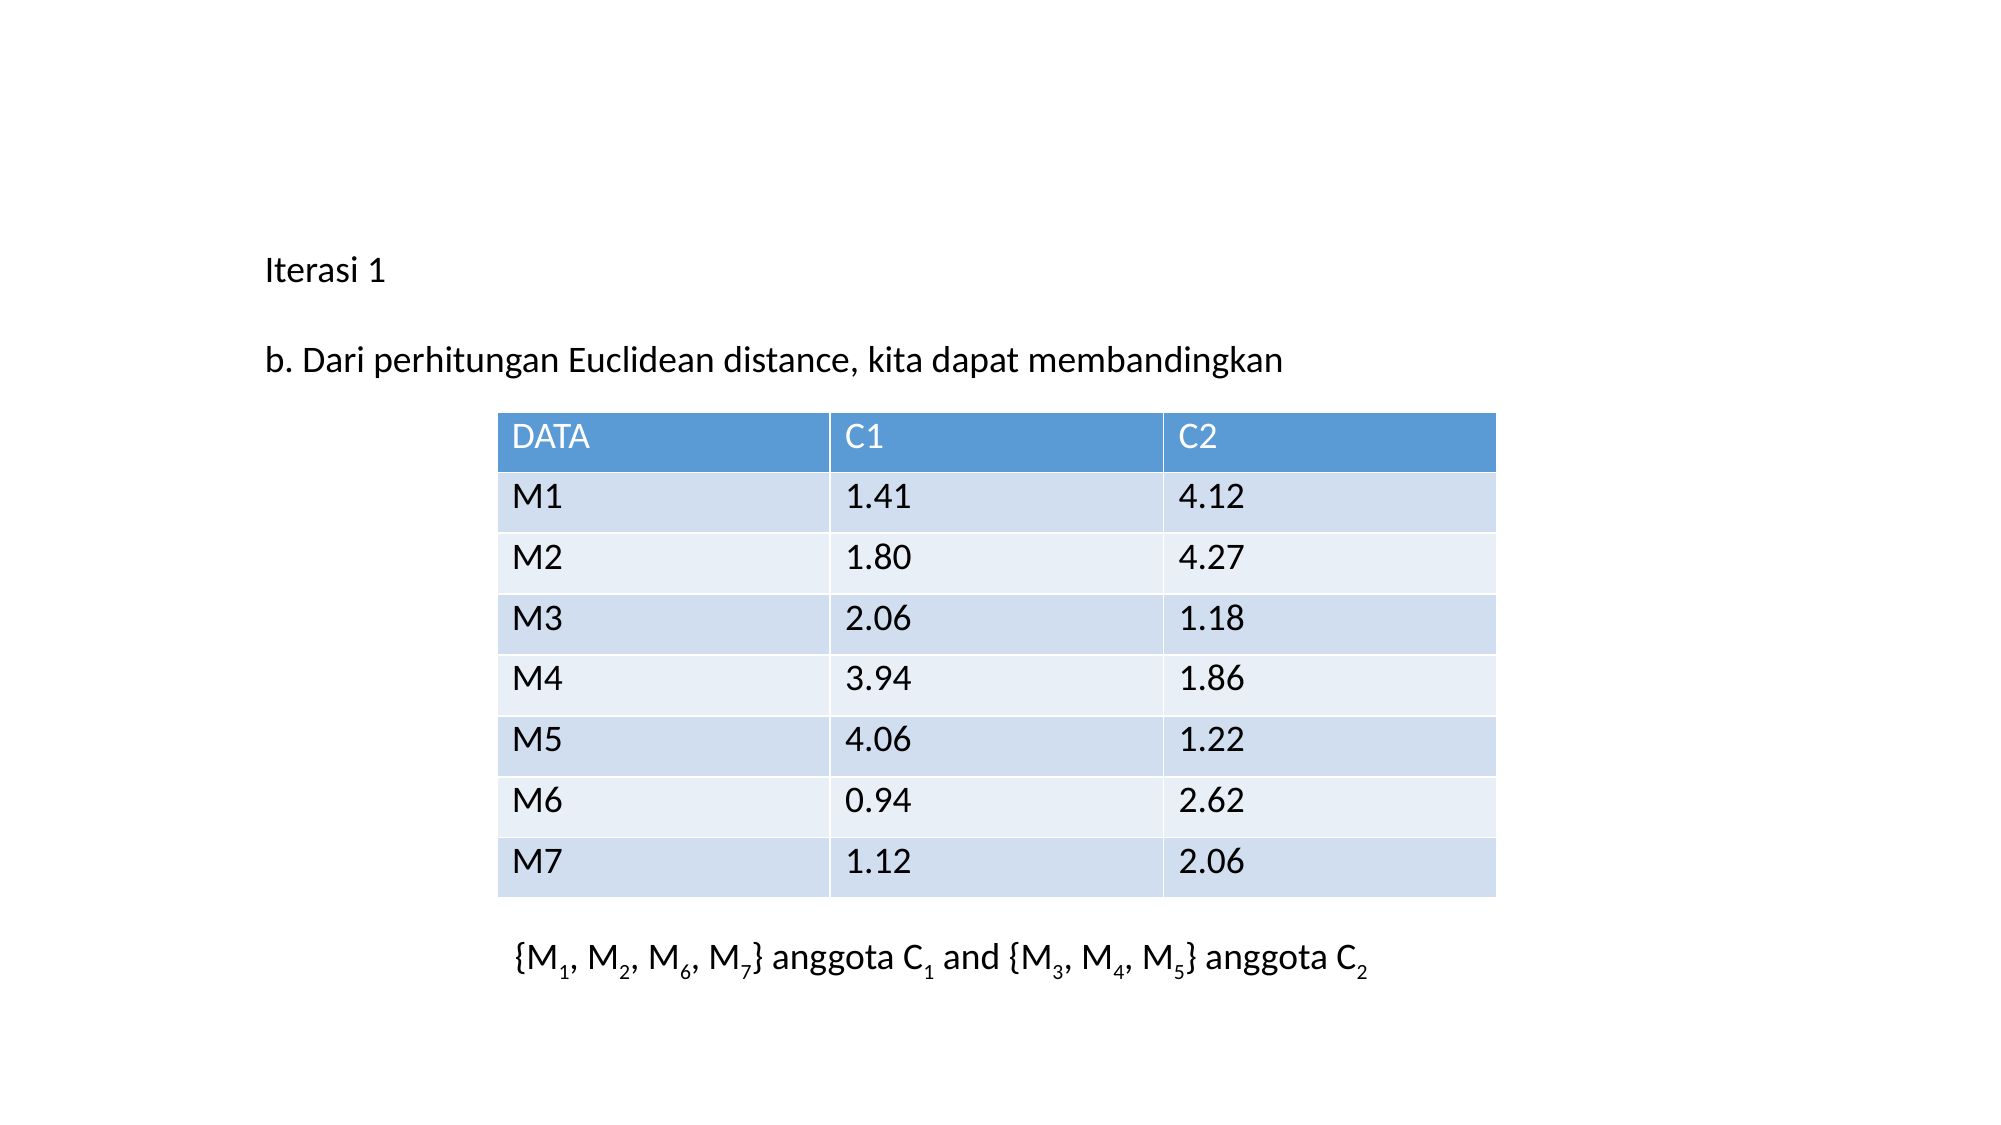

#
Iterasi 1

b. Dari perhitungan Euclidean distance, kita dapat membandingkan
| DATA | C1 | C2 |
| --- | --- | --- |
| M1 | 1.41 | 4.12 |
| M2 | 1.80 | 4.27 |
| M3 | 2.06 | 1.18 |
| M4 | 3.94 | 1.86 |
| M5 | 4.06 | 1.22 |
| M6 | 0.94 | 2.62 |
| M7 | 1.12 | 2.06 |
{M1, M2, M6, M7} anggota C1 and {M3, M4, M5} anggota C2